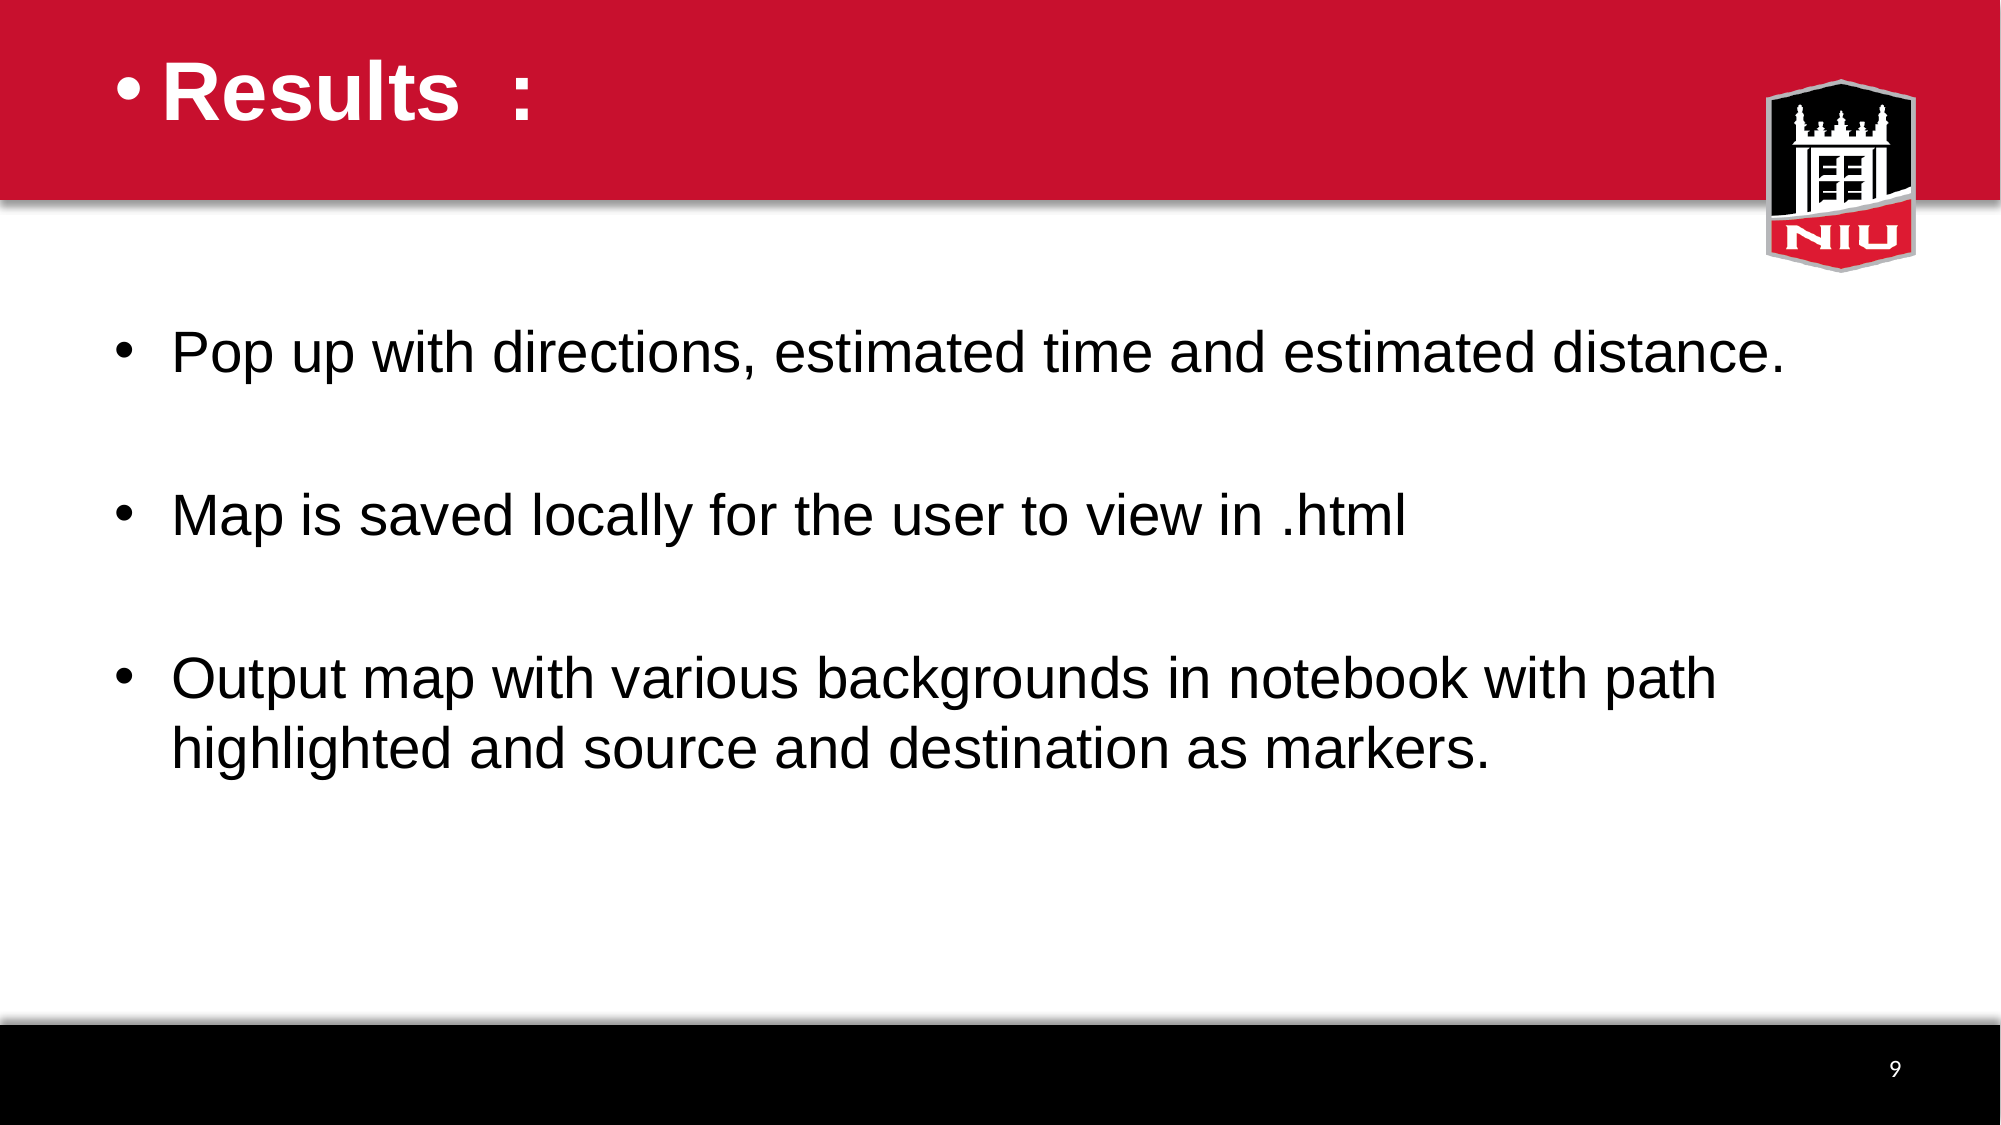

# Results  :

Pop up with directions, estimated time and estimated distance.

Map is saved locally for the user to view in .html

Output map with various backgrounds in notebook with path highlighted and source and destination as markers.

9